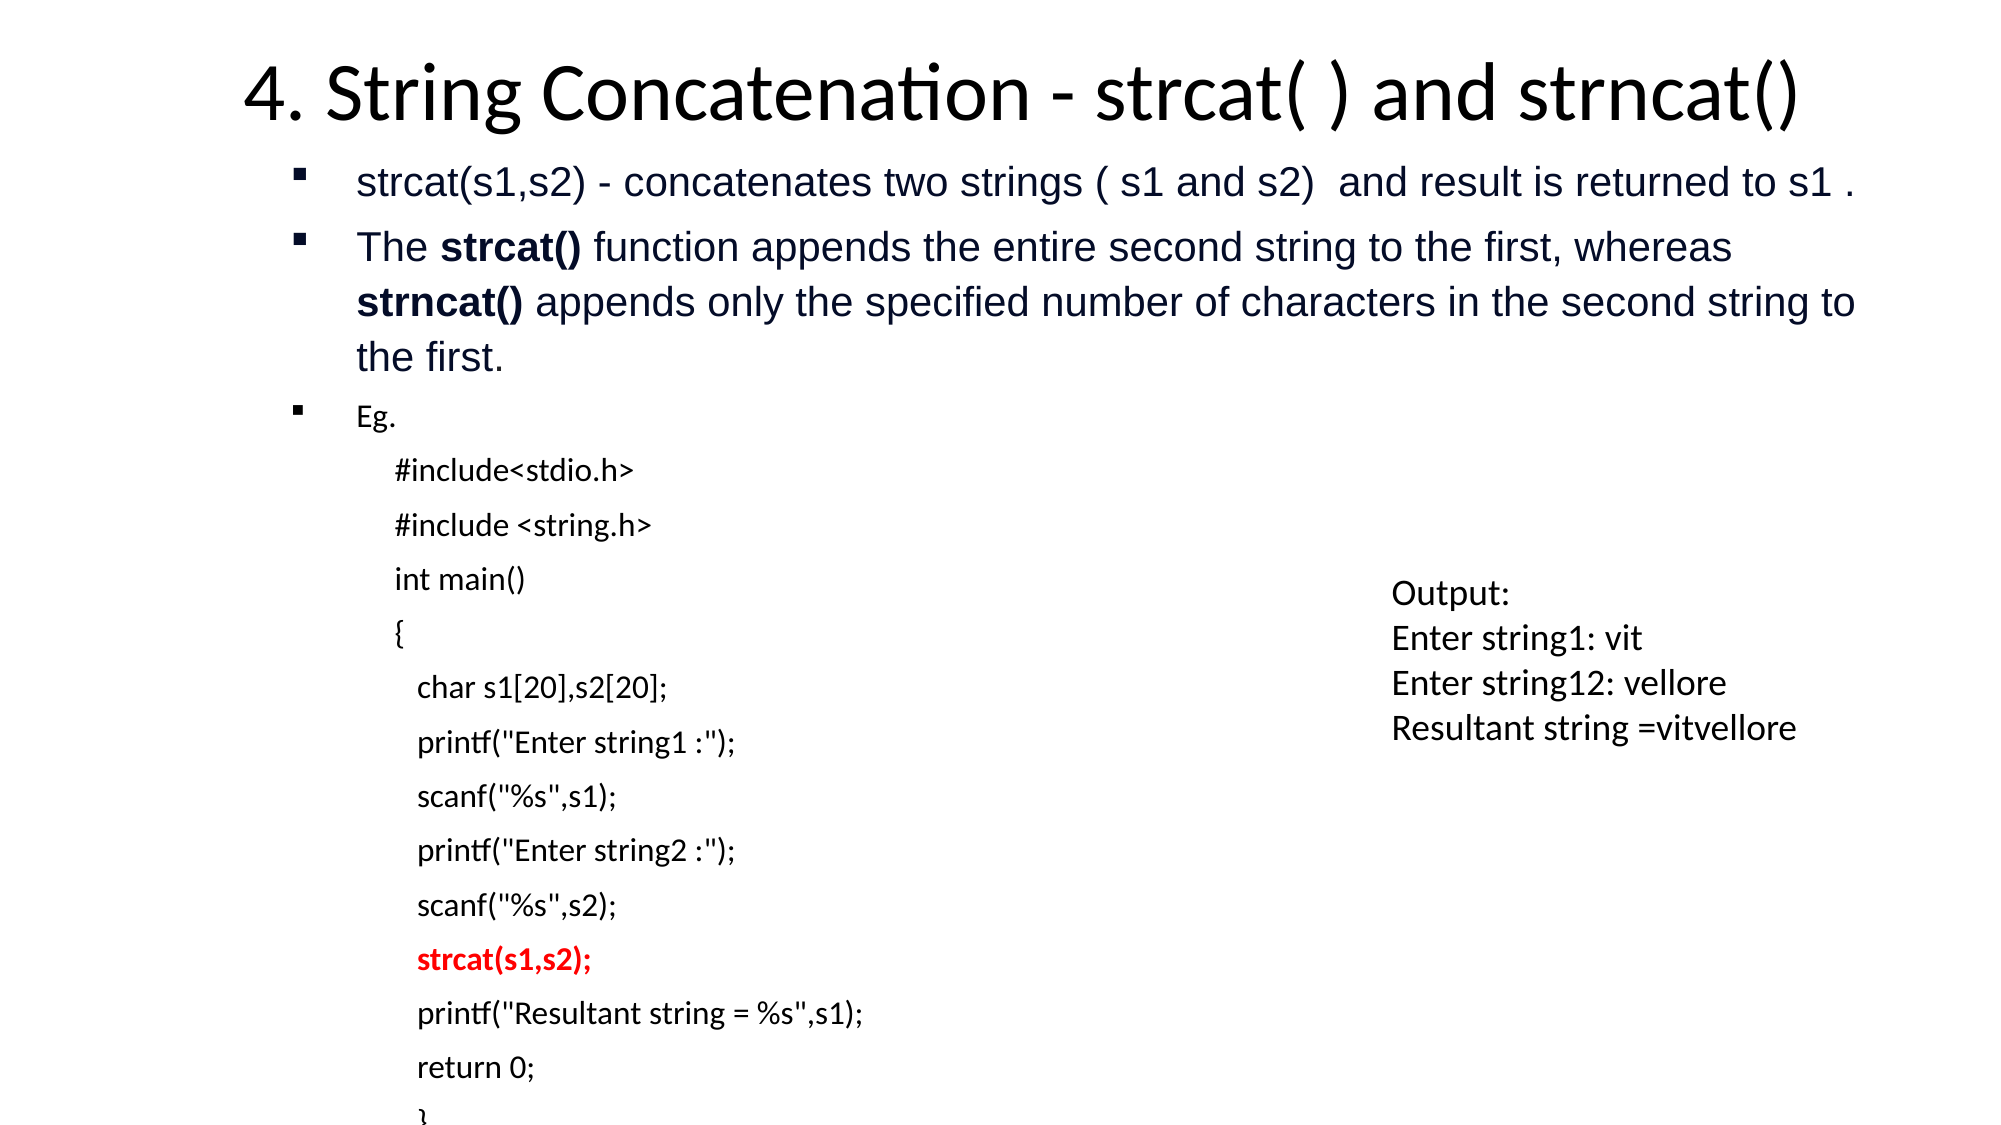

# 4. String Concatenation - strcat( ) and strncat()
strcat(s1,s2) - concatenates two strings ( s1 and s2)  and result is returned to s1 .
The strcat() function appends the entire second string to the first, whereas strncat() appends only the specified number of characters in the second string to the first.
Eg.
#include<stdio.h>
#include <string.h>
int main()
{
   char s1[20],s2[20];
   printf("Enter string1 :");
   scanf("%s",s1);
   printf("Enter string2 :");
   scanf("%s",s2);
   strcat(s1,s2);
   printf("Resultant string = %s",s1);
   return 0;
   }
Output:
Enter string1: vit
Enter string12: vellore
Resultant string =vitvellore